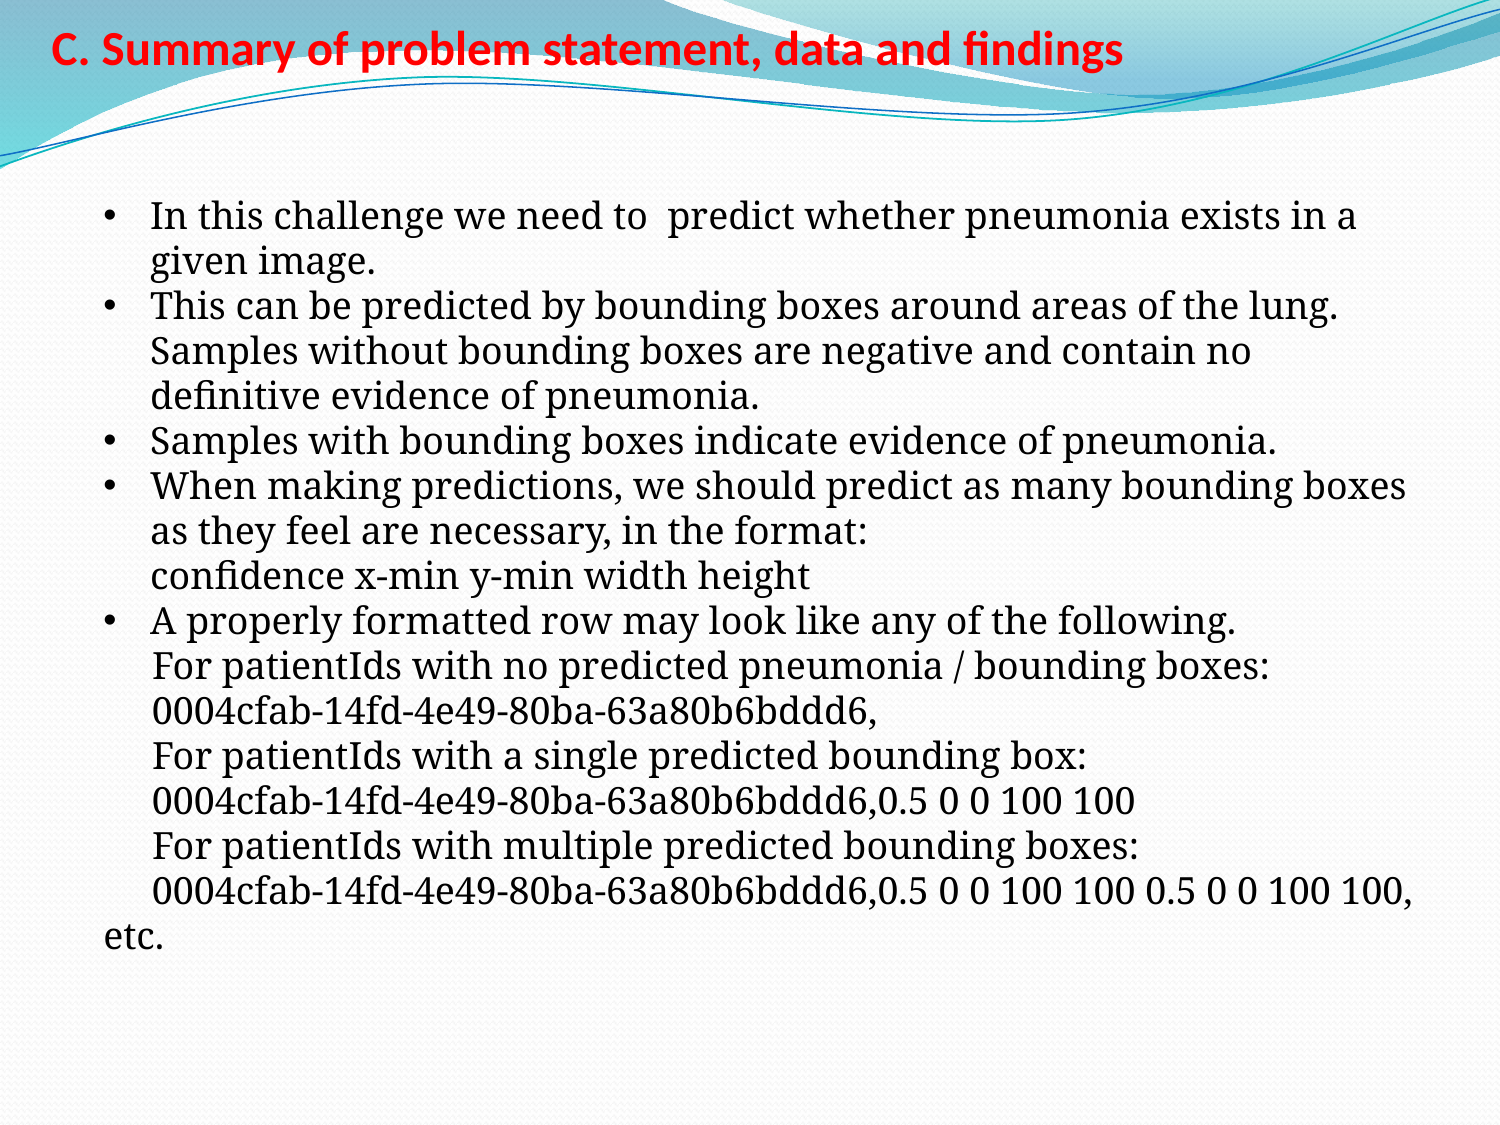

C. Summary of problem statement, data and findings
In this challenge we need to  predict whether pneumonia exists in a given image.
This can be predicted by bounding boxes around areas of the lung. Samples without bounding boxes are negative and contain no definitive evidence of pneumonia.
Samples with bounding boxes indicate evidence of pneumonia.
When making predictions, we should predict as many bounding boxes as they feel are necessary, in the format:
confidence x-min y-min width height
A properly formatted row may look like any of the following.
     For patientIds with no predicted pneumonia / bounding boxes:
     0004cfab-14fd-4e49-80ba-63a80b6bddd6,
     For patientIds with a single predicted bounding box:
     0004cfab-14fd-4e49-80ba-63a80b6bddd6,0.5 0 0 100 100
     For patientIds with multiple predicted bounding boxes:
     0004cfab-14fd-4e49-80ba-63a80b6bddd6,0.5 0 0 100 100 0.5 0 0 100 100, etc.